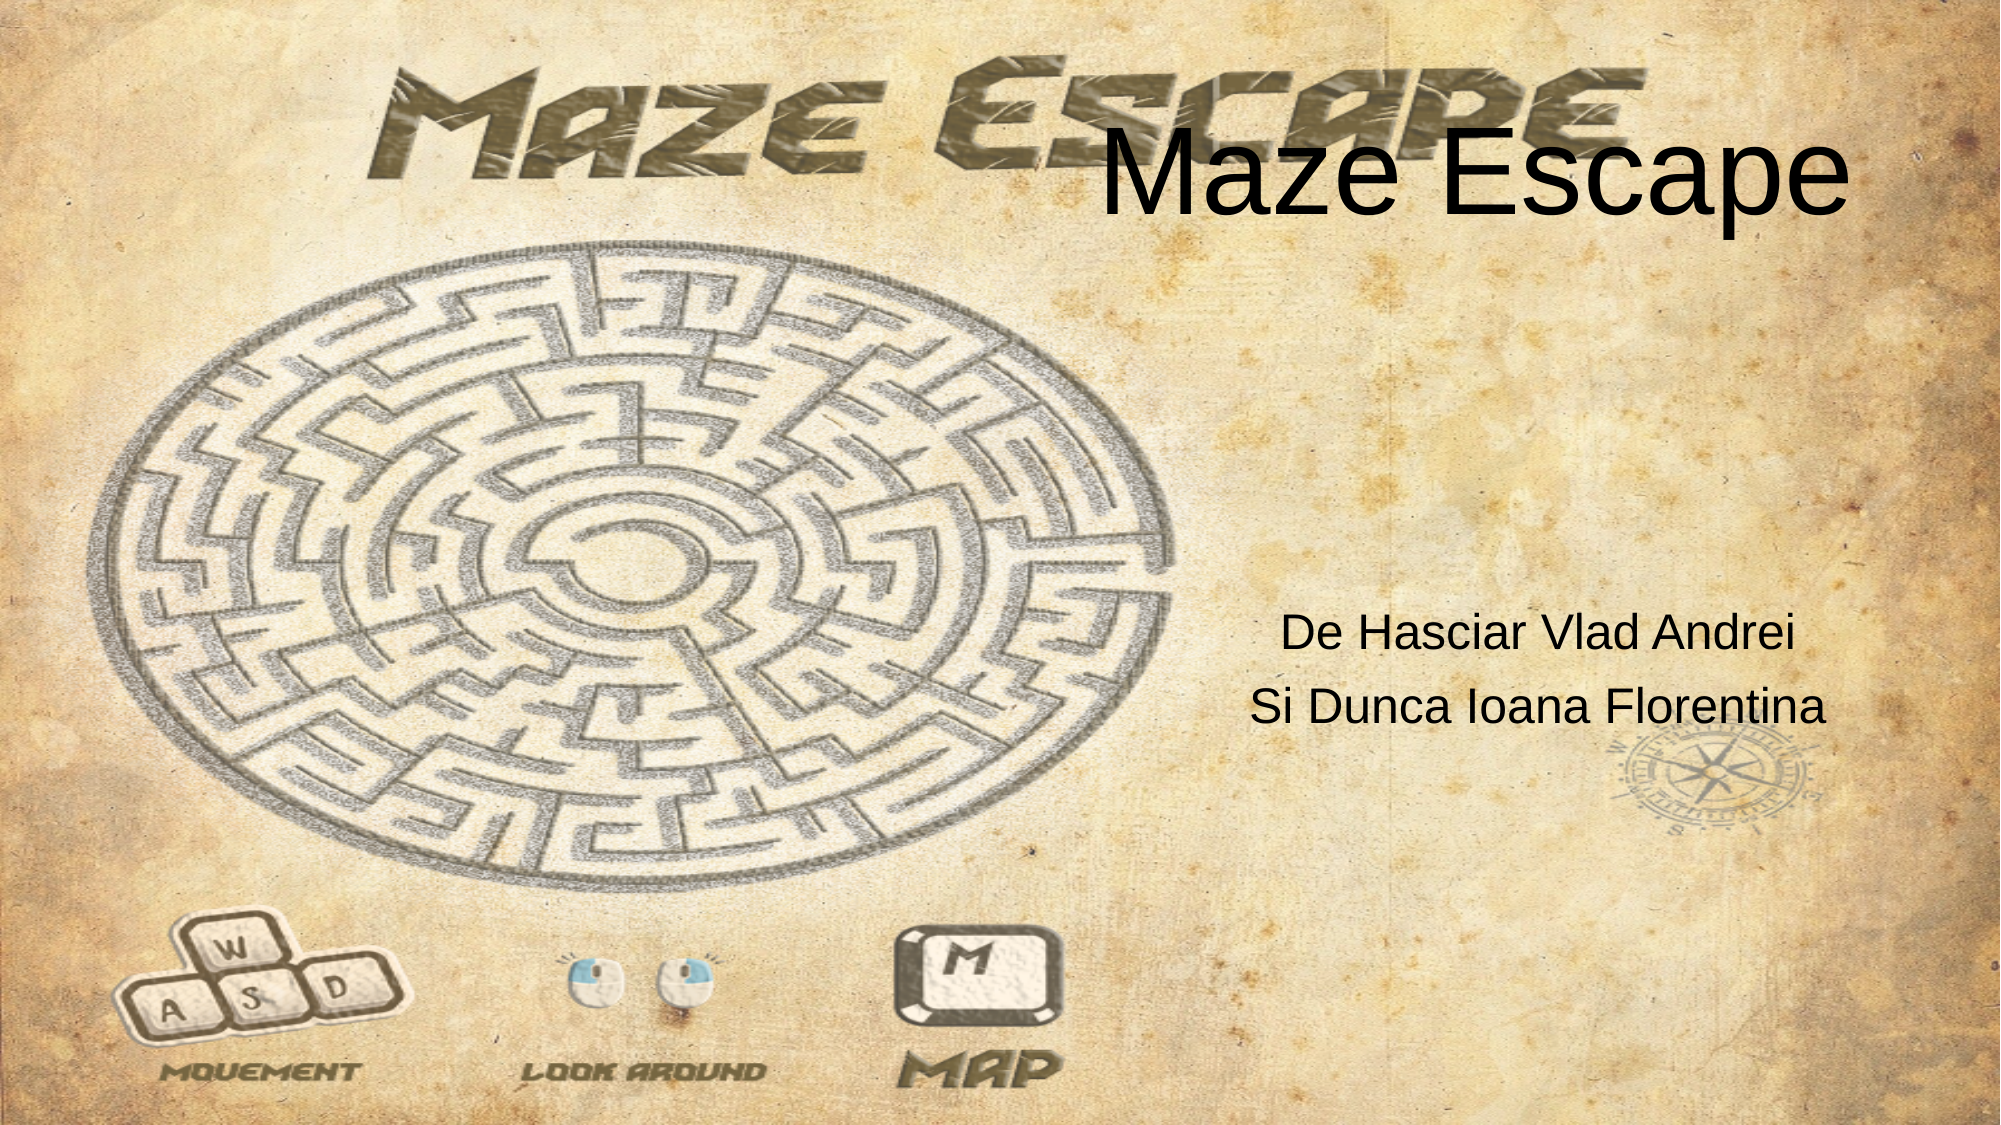

# Maze Escape
De Hasciar Vlad Andrei
Si Dunca Ioana Florentina